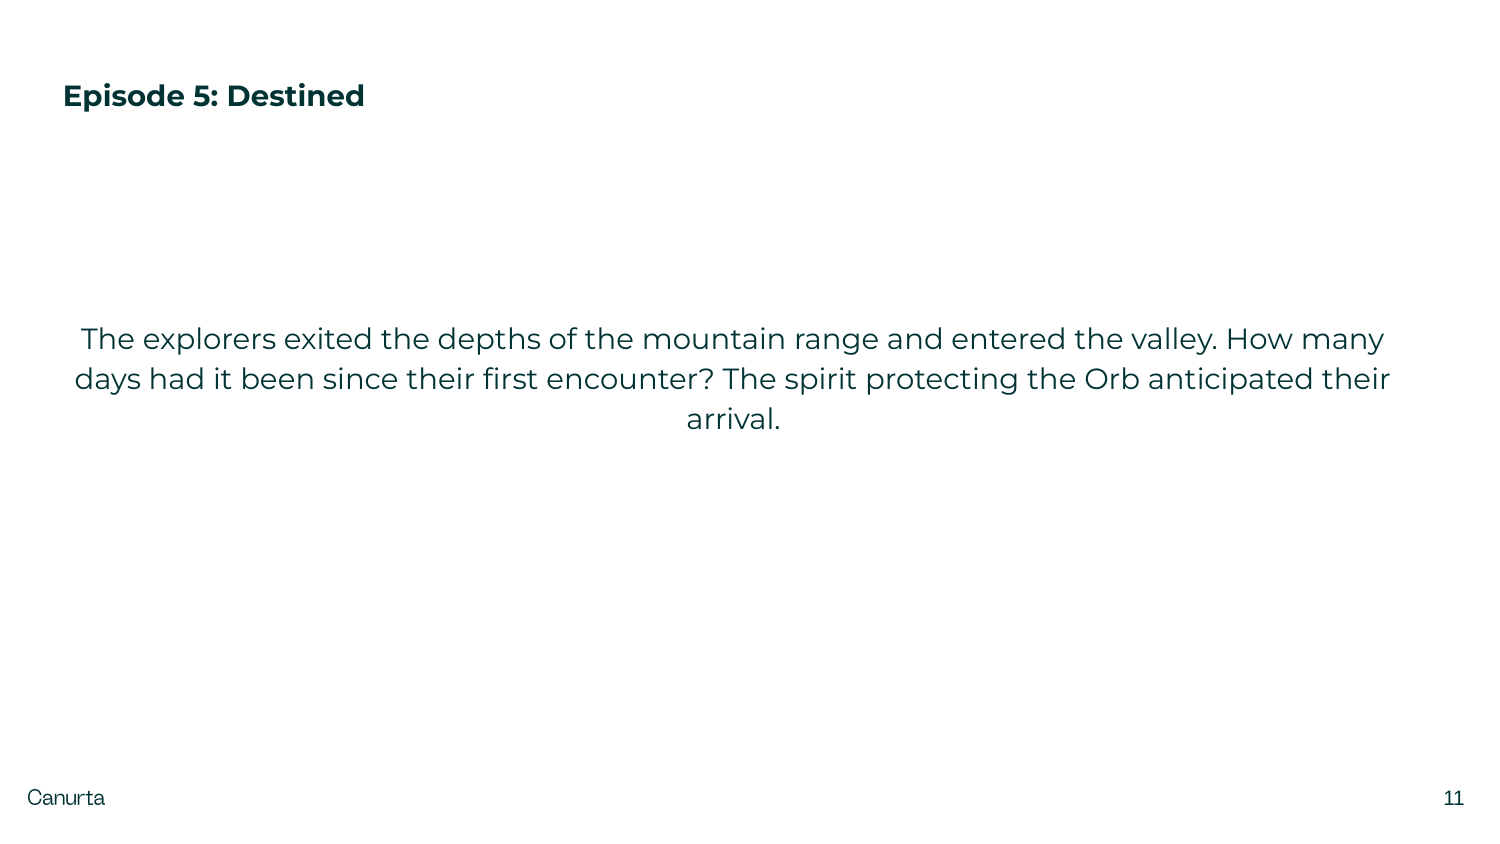

Episode 5: Destined
The explorers exited the depths of the mountain range and entered the valley. How many days had it been since their first encounter? The spirit protecting the Orb anticipated their arrival.
11